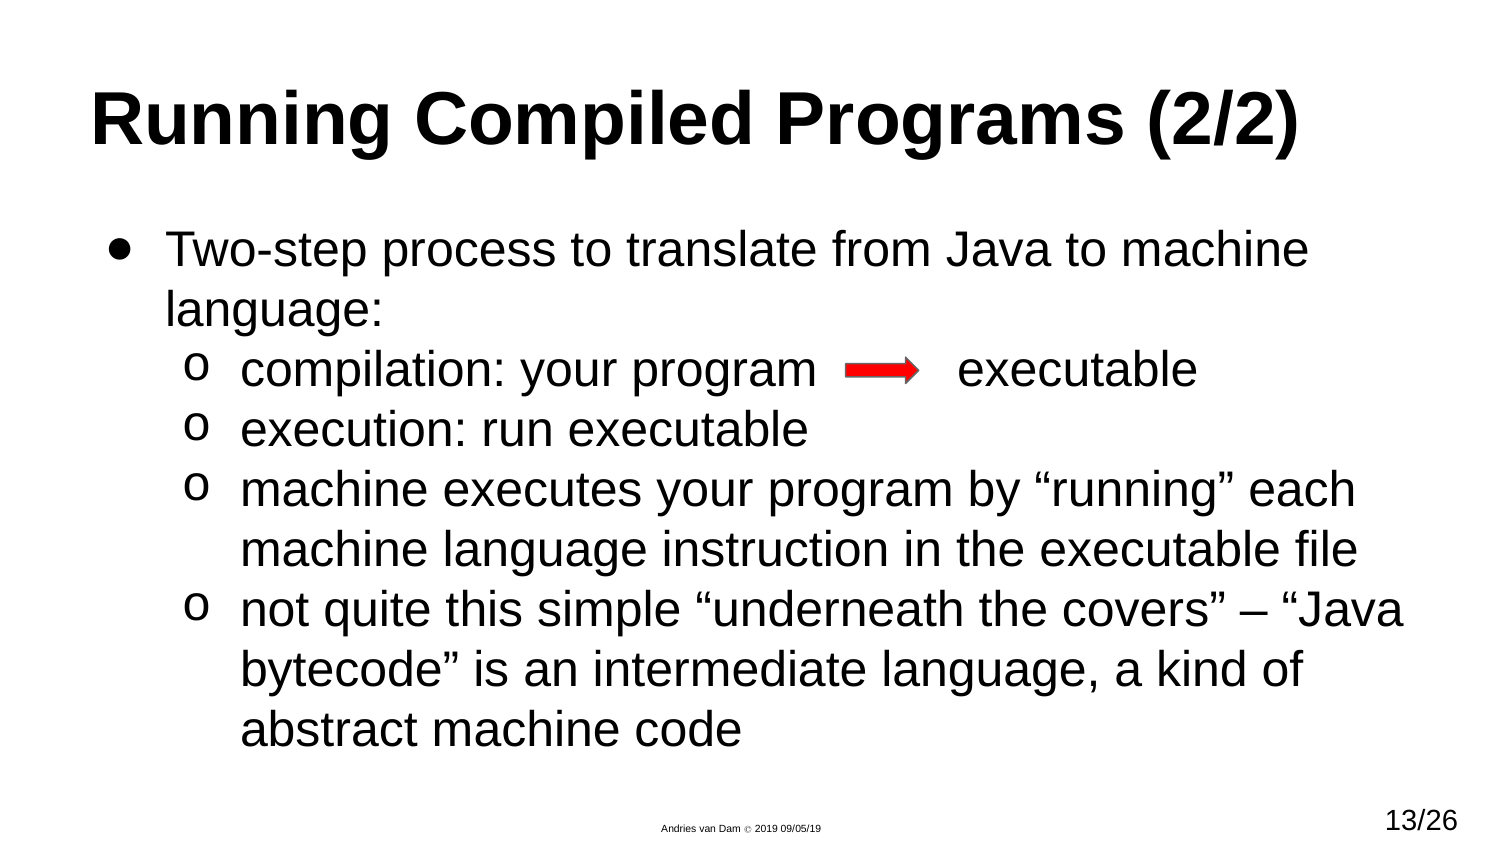

# Running Compiled Programs (2/2)
Two-step process to translate from Java to machine language:
compilation: your program          executable
execution: run executable
machine executes your program by “running” each machine language instruction in the executable file
not quite this simple “underneath the covers” – “Java bytecode” is an intermediate language, a kind of abstract machine code

13/26